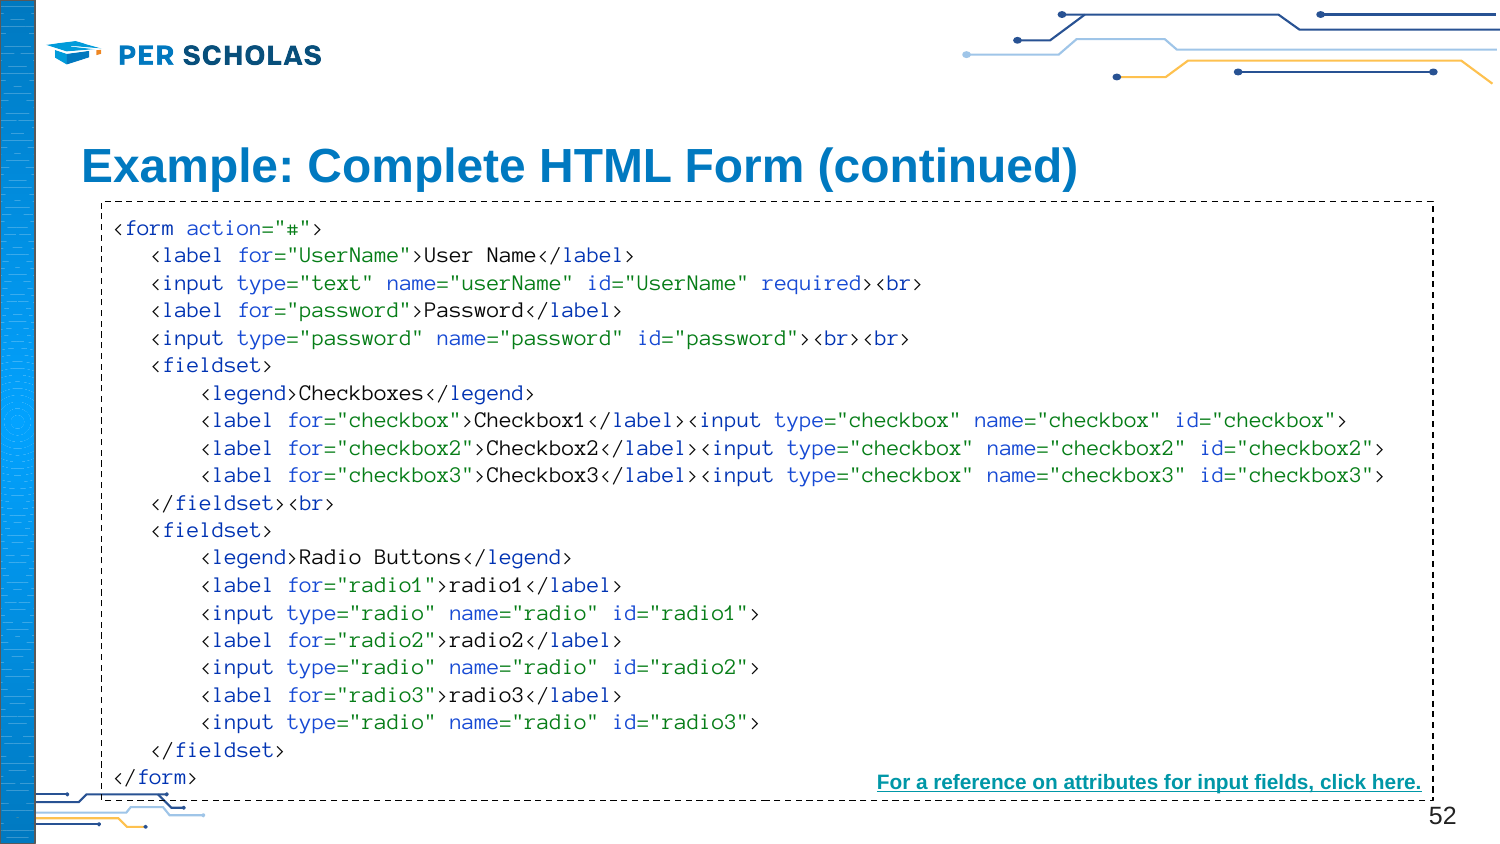

# Example: Complete HTML Form (continued)
<form action="#">
   <label for="UserName">User Name</label>
   <input type="text" name="userName" id="UserName" required><br>
   <label for="password">Password</label>
   <input type="password" name="password" id="password"><br><br>
   <fieldset>
       <legend>Checkboxes</legend>
       <label for="checkbox">Checkbox1</label><input type="checkbox" name="checkbox" id="checkbox">
       <label for="checkbox2">Checkbox2</label><input type="checkbox" name="checkbox2" id="checkbox2">
       <label for="checkbox3">Checkbox3</label><input type="checkbox" name="checkbox3" id="checkbox3">
   </fieldset><br>
   <fieldset>
       <legend>Radio Buttons</legend>
       <label for="radio1">radio1</label>
       <input type="radio" name="radio" id="radio1">
       <label for="radio2">radio2</label>
       <input type="radio" name="radio" id="radio2">
       <label for="radio3">radio3</label>
       <input type="radio" name="radio" id="radio3">
   </fieldset>
</form>
For a reference on attributes for input fields, click here.

52